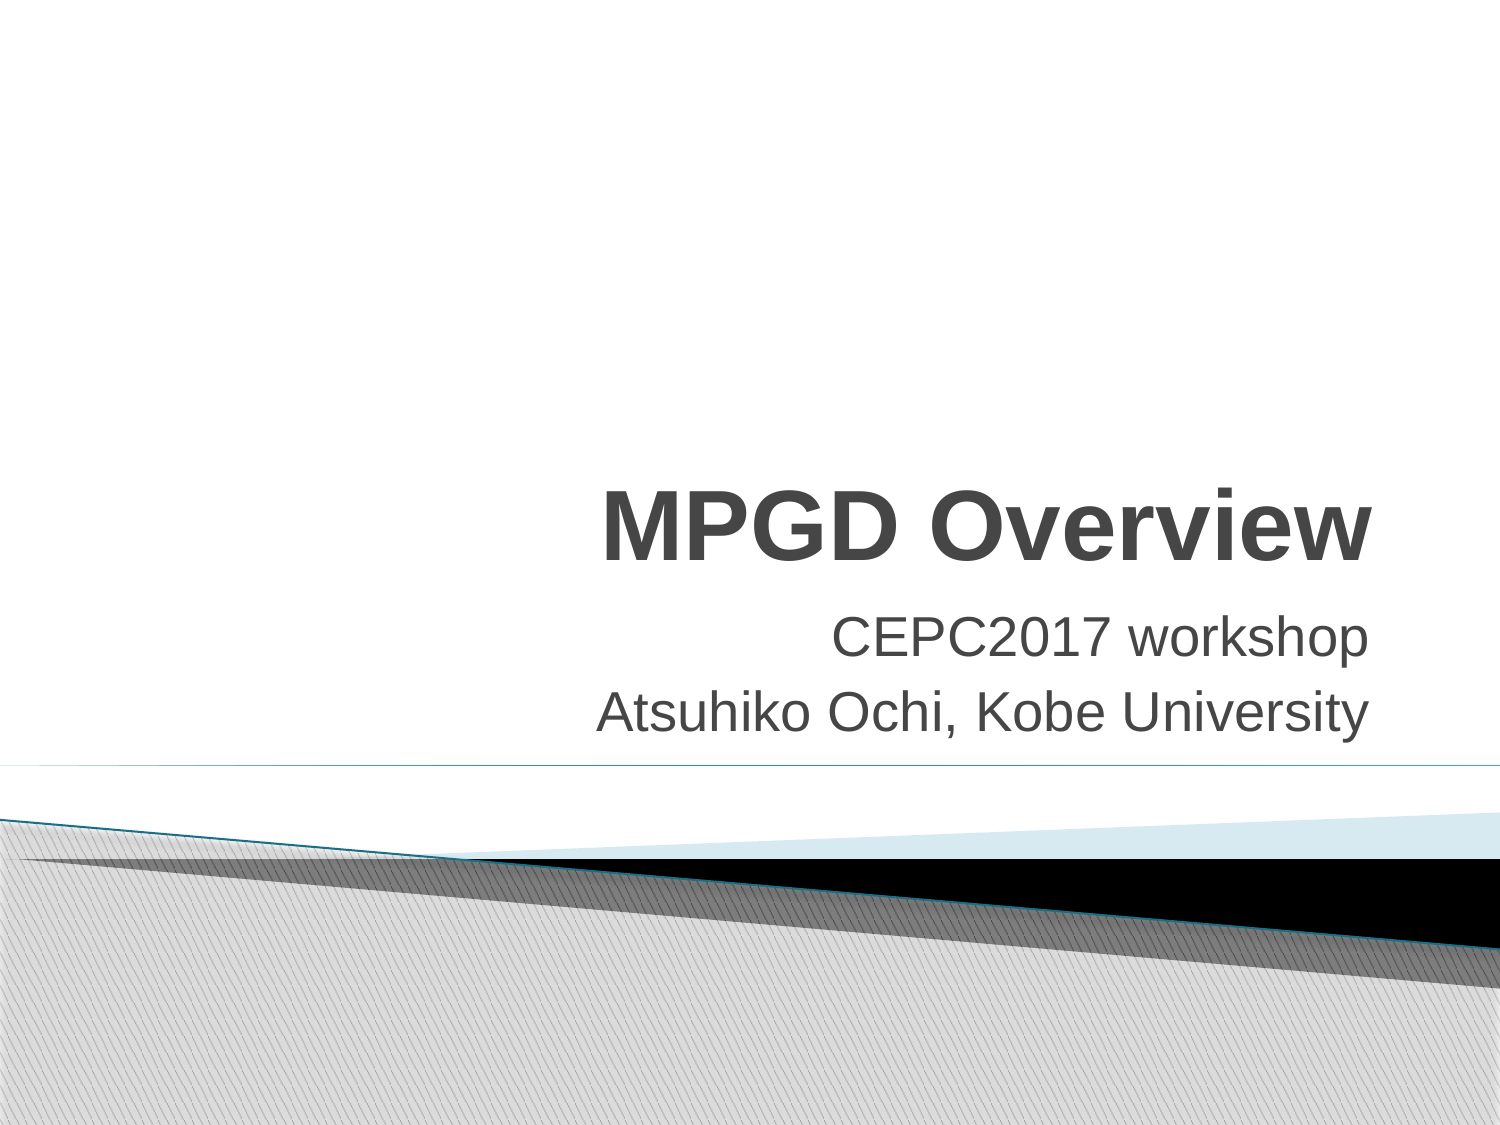

# MPGD Overview
CEPC2017 workshop
Atsuhiko Ochi, Kobe University